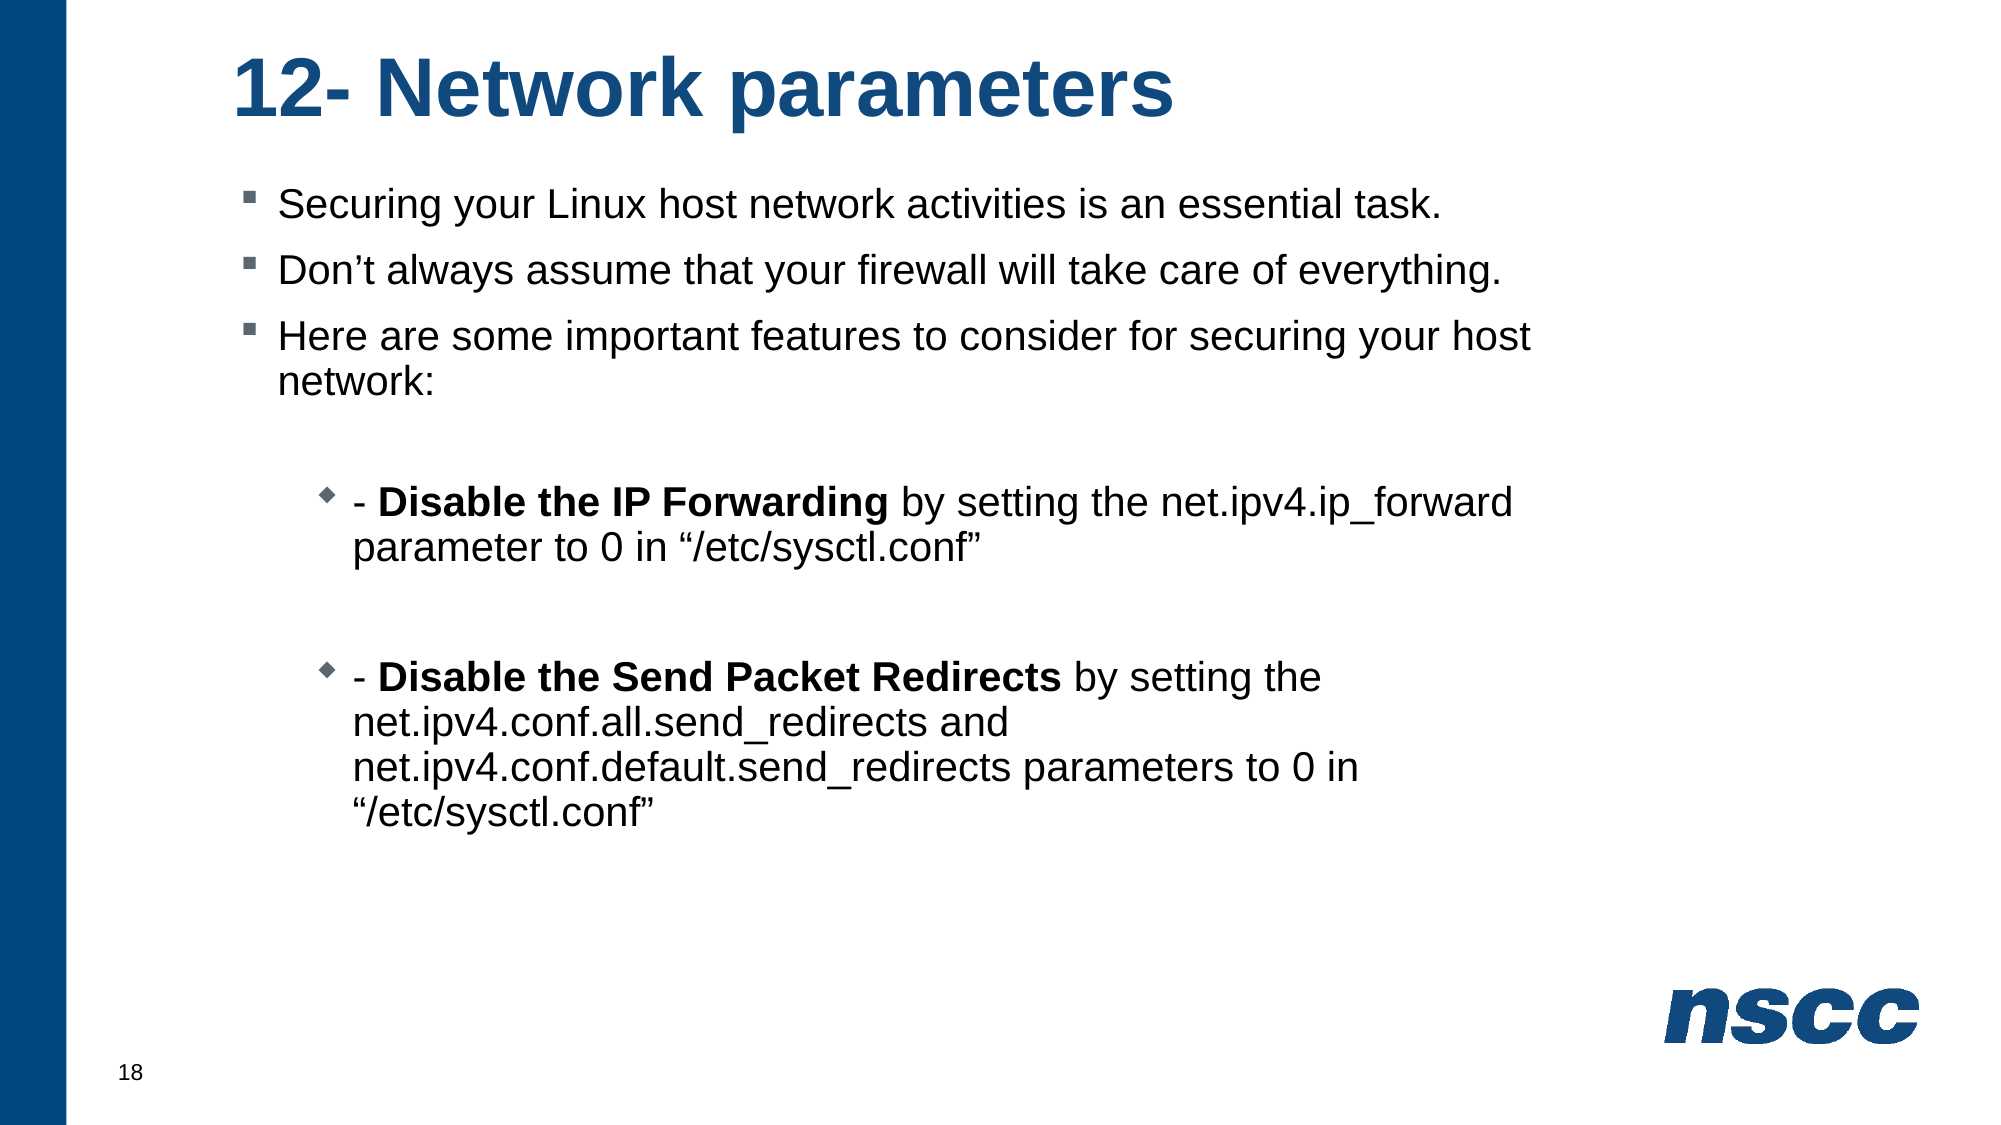

# 12- Network parameters
Securing your Linux host network activities is an essential task.
Don’t always assume that your firewall will take care of everything.
Here are some important features to consider for securing your host network:

- Disable the IP Forwarding by setting the net.ipv4.ip_forward parameter to 0 in “/etc/sysctl.conf”

- Disable the Send Packet Redirects by setting the net.ipv4.conf.all.send_redirects and net.ipv4.conf.default.send_redirects parameters to 0 in “/etc/sysctl.conf”
18